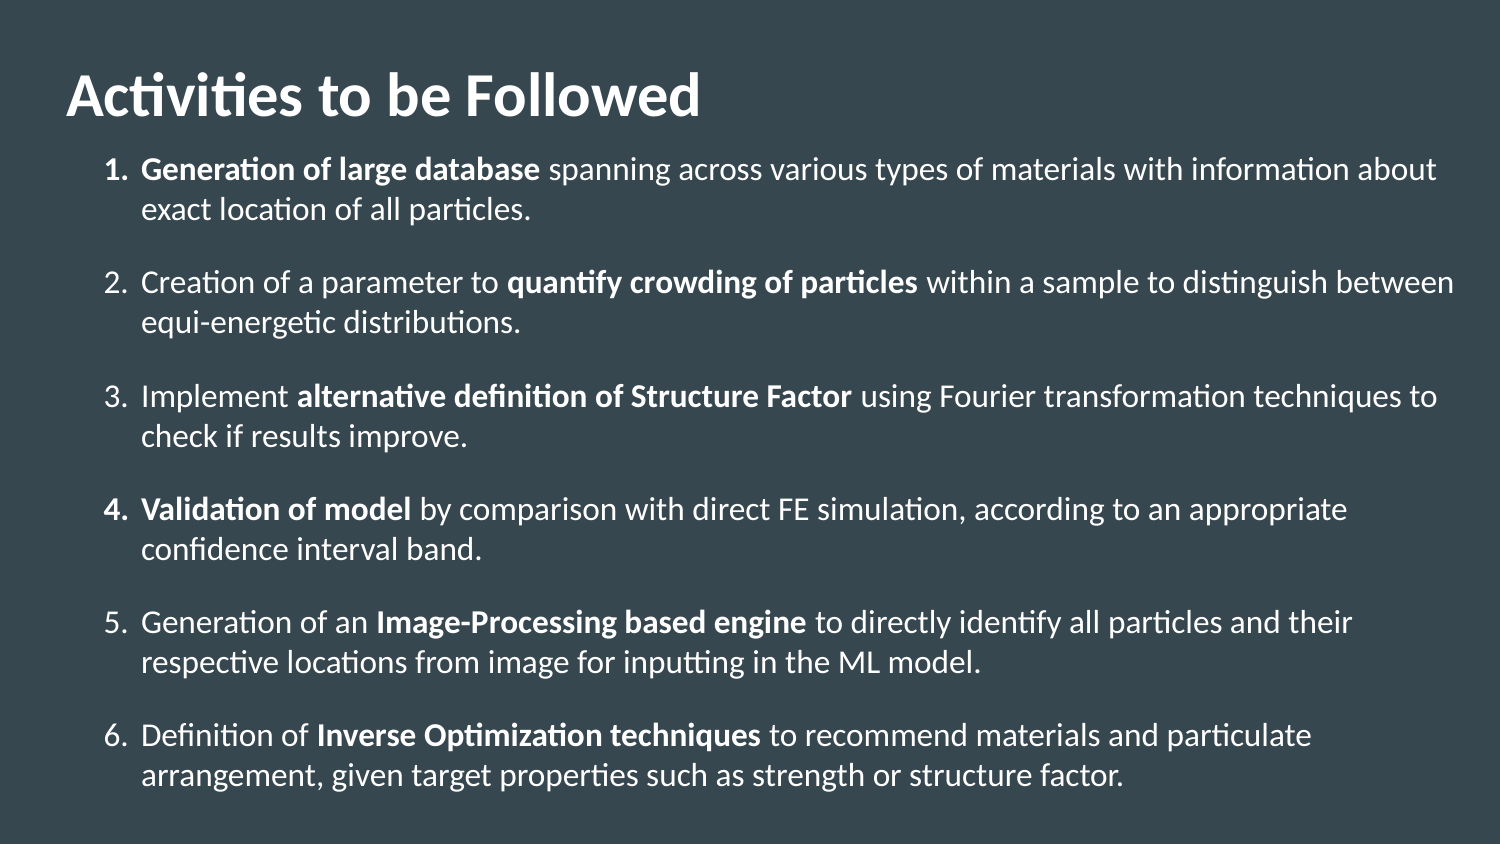

# Activities to be Followed
Generation of large database spanning across various types of materials with information about exact location of all particles.
Creation of a parameter to quantify crowding of particles within a sample to distinguish between equi-energetic distributions.
Implement alternative definition of Structure Factor using Fourier transformation techniques to check if results improve.
Validation of model by comparison with direct FE simulation, according to an appropriate confidence interval band.
Generation of an Image-Processing based engine to directly identify all particles and their respective locations from image for inputting in the ML model.
Definition of Inverse Optimization techniques to recommend materials and particulate arrangement, given target properties such as strength or structure factor.